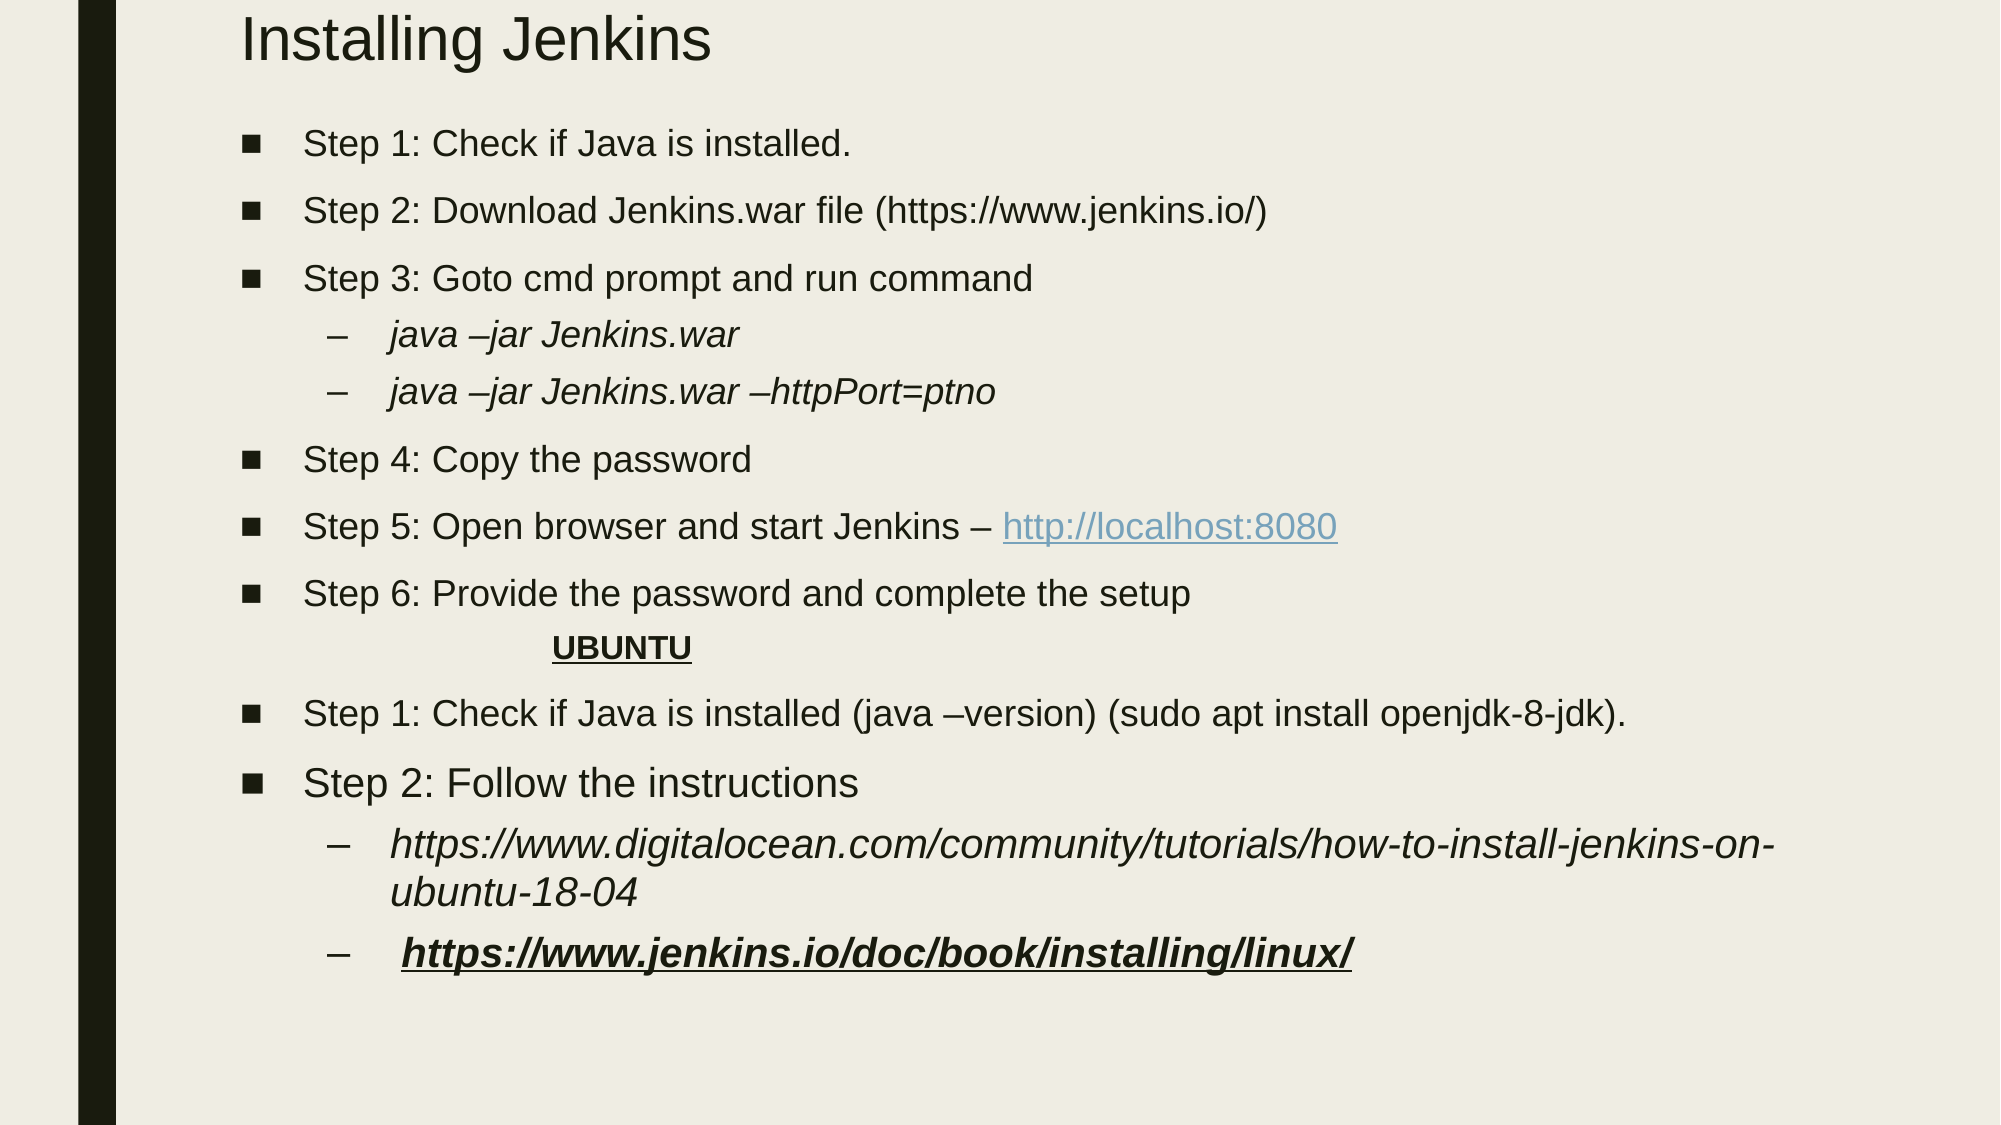

# Installing Jenkins
Step 1: Check if Java is installed.
Step 2: Download Jenkins.war file (https://www.jenkins.io/)
Step 3: Goto cmd prompt and run command
java –jar Jenkins.war
java –jar Jenkins.war –httpPort=ptno
Step 4: Copy the password
Step 5: Open browser and start Jenkins – http://localhost:8080
Step 6: Provide the password and complete the setup
UBUNTU
Step 1: Check if Java is installed (java –version) (sudo apt install openjdk-8-jdk).
Step 2: Follow the instructions
https://www.digitalocean.com/community/tutorials/how-to-install-jenkins-on-ubuntu-18-04
 https://www.jenkins.io/doc/book/installing/linux/